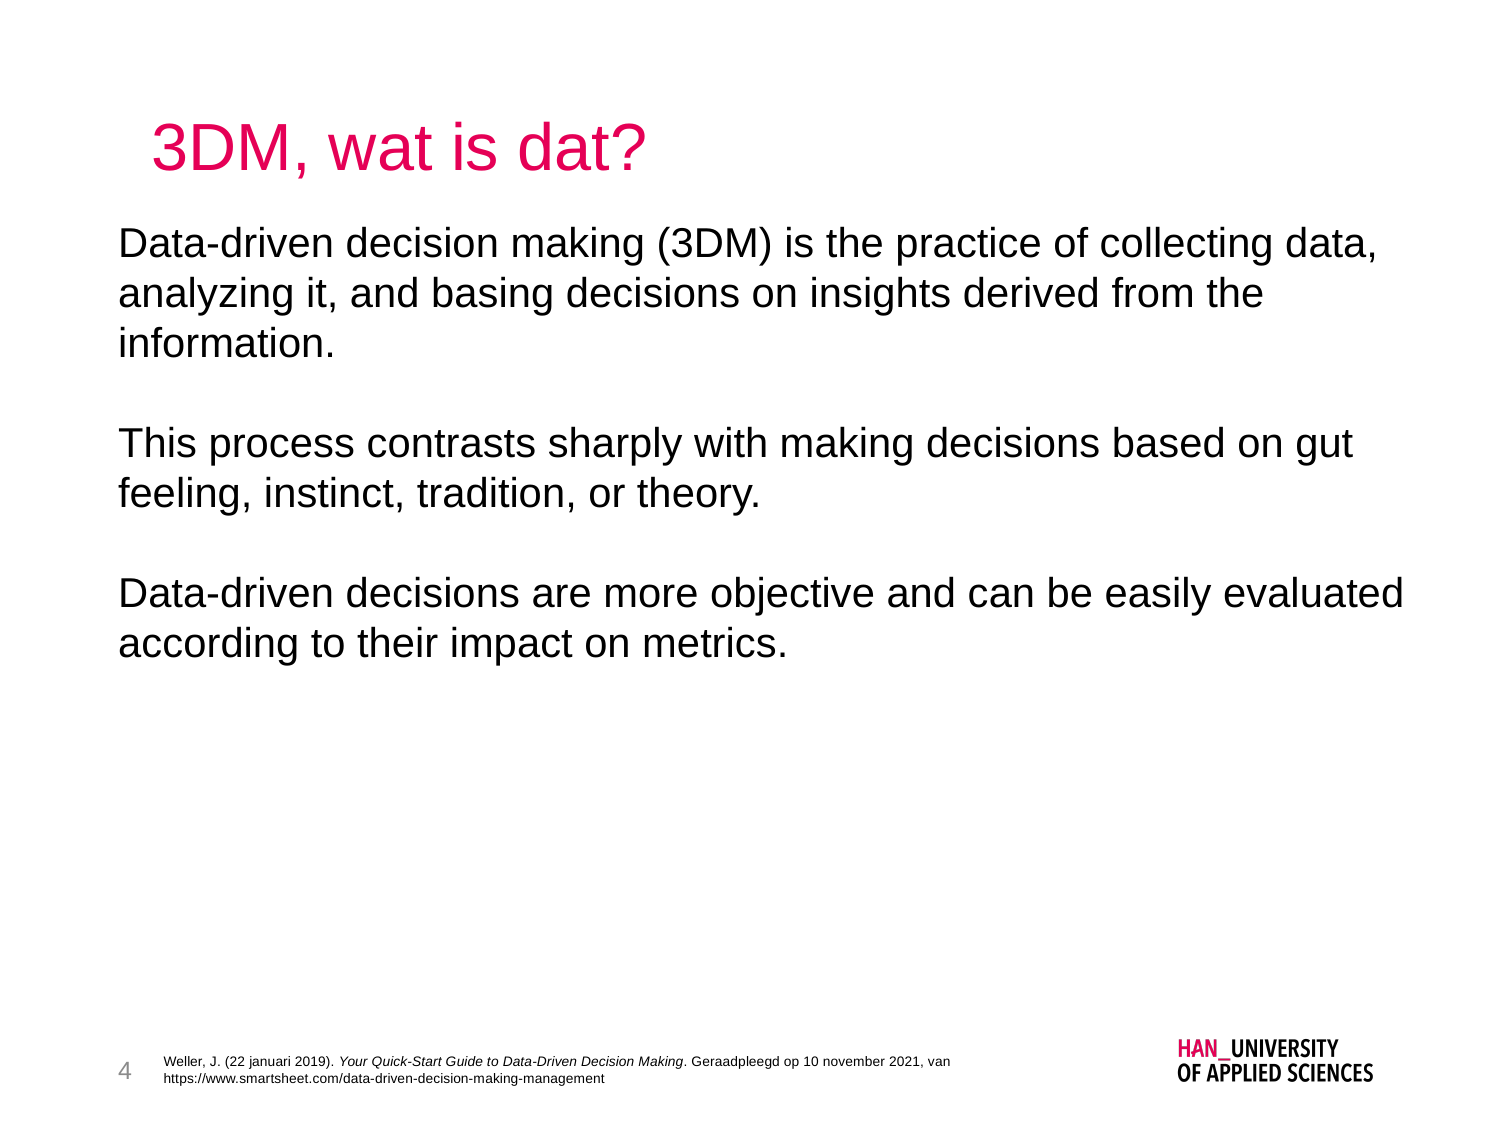

# 3DM, wat is dat?
Data-driven decision making (3DM) is the practice of collecting data, analyzing it, and basing decisions on insights derived from the information.

This process contrasts sharply with making decisions based on gut feeling, instinct, tradition, or theory.

Data-driven decisions are more objective and can be easily evaluated according to their impact on metrics.
4
Weller, J. (22 januari 2019). Your Quick-Start Guide to Data-Driven Decision Making. Geraadpleegd op 10 november 2021, van https://www.smartsheet.com/data-driven-decision-making-management